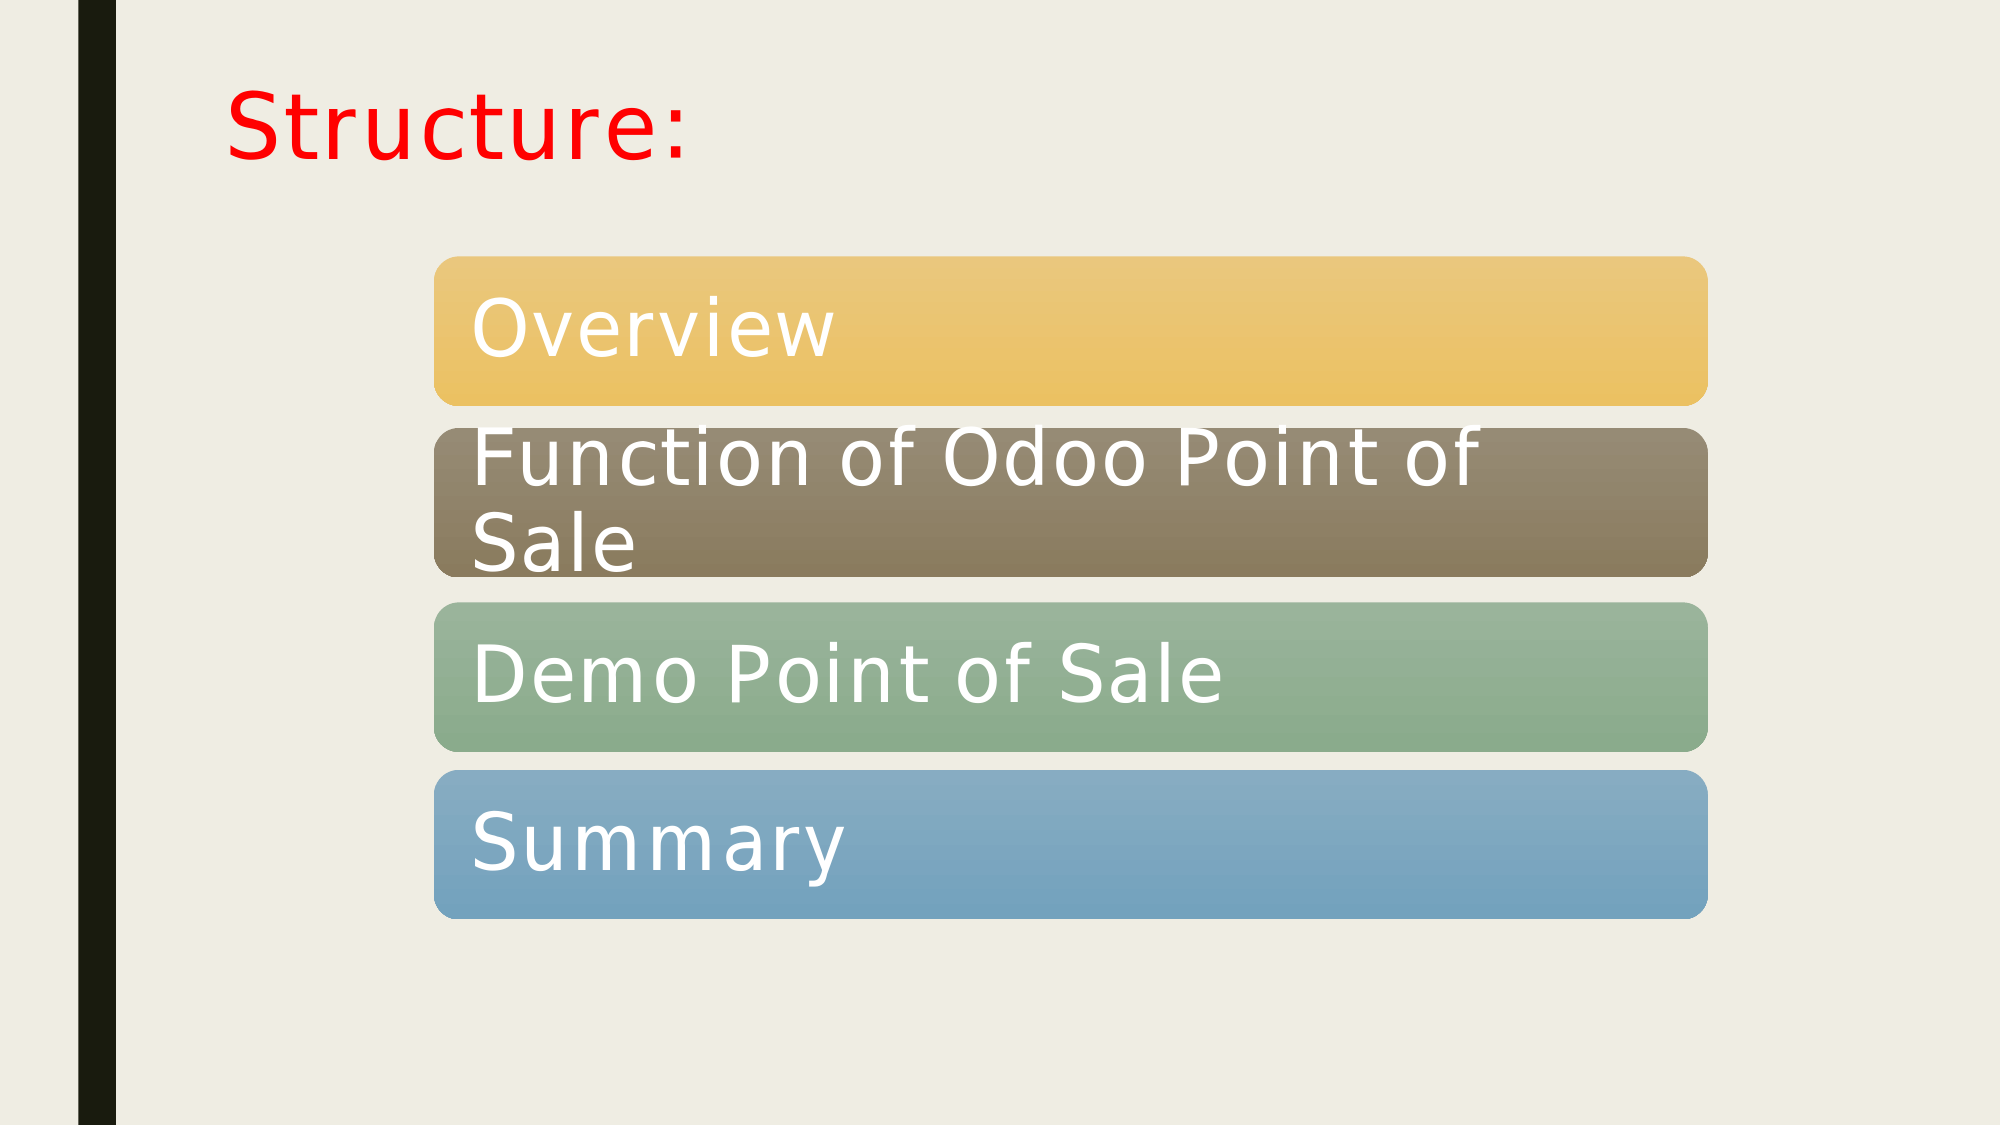

# Structure:
Overview
Function of Odoo Point of Sale
Demo Point of Sale
Summary